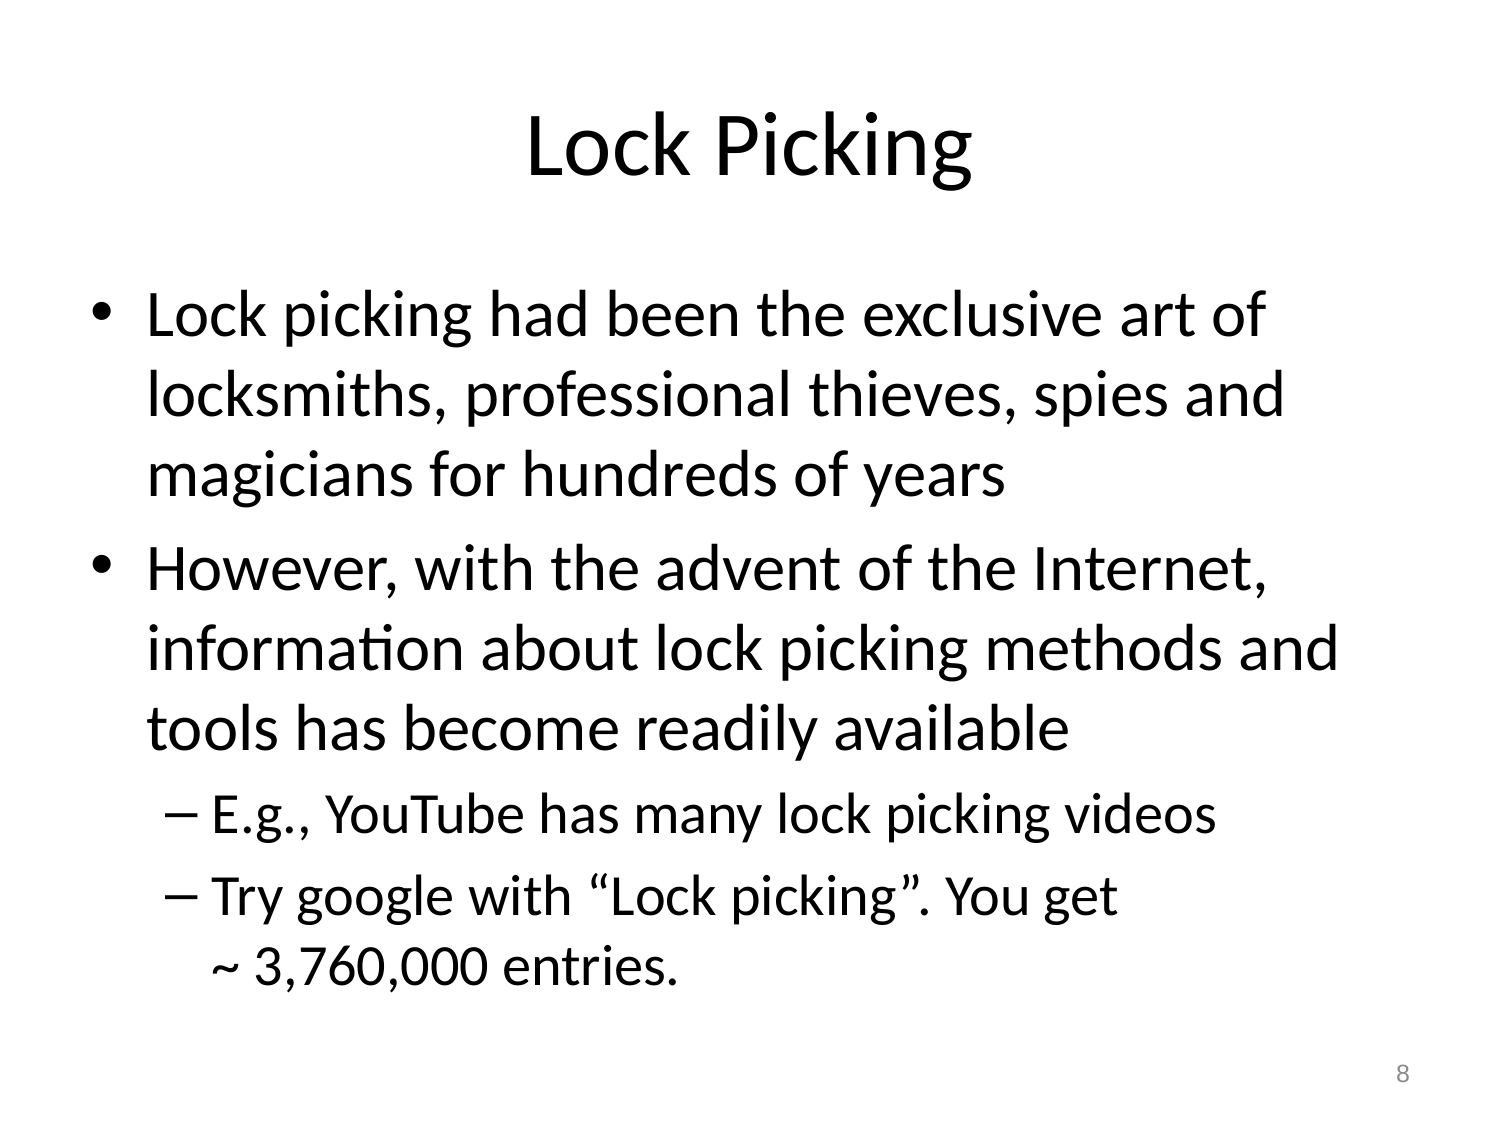

# Lock Picking
Lock picking had been the exclusive art of locksmiths, professional thieves, spies and magicians for hundreds of years
However, with the advent of the Internet, information about lock picking methods and tools has become readily available
E.g., YouTube has many lock picking videos
Try google with “Lock picking”. You get                    ~ 3,760,000 entries.
8